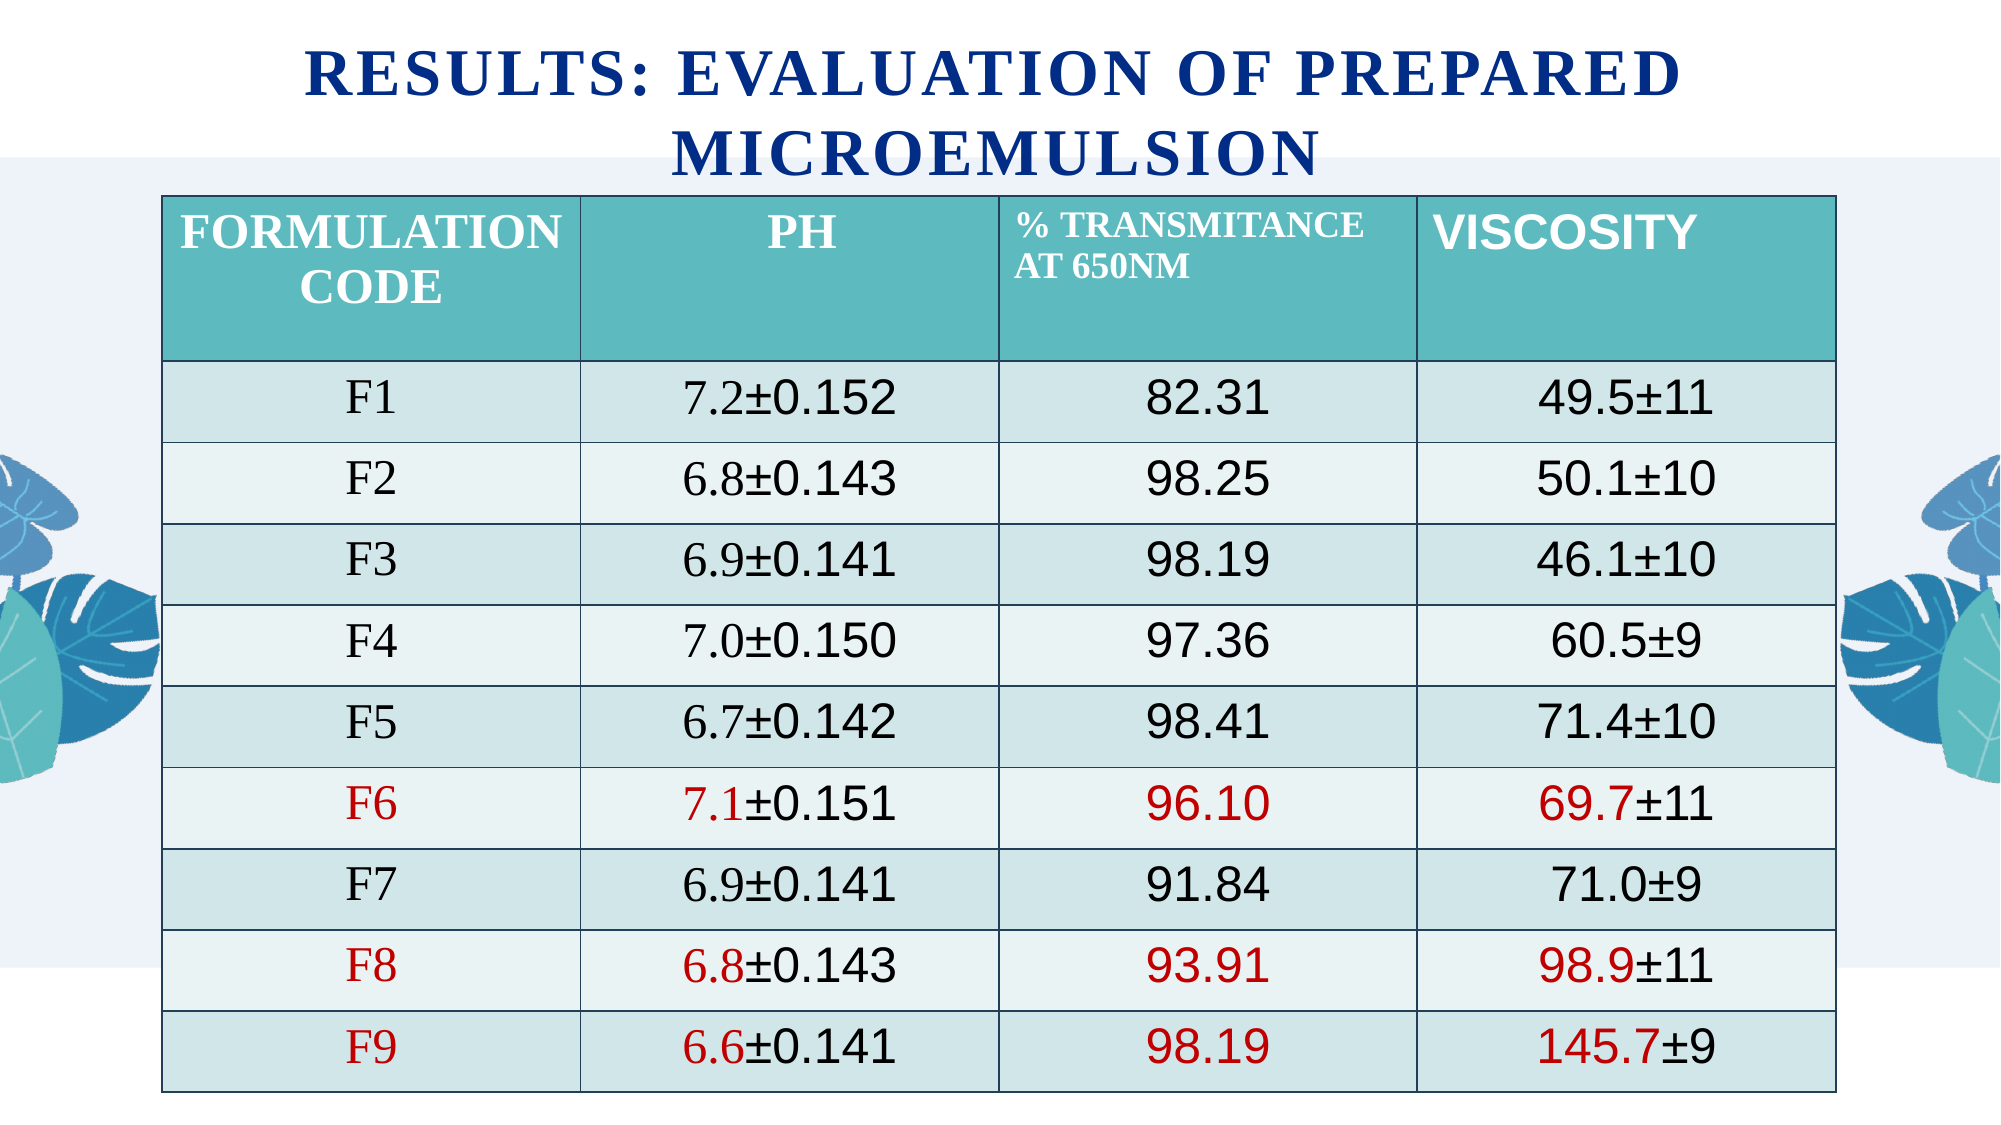

# RESULTS: EVALUATION OF PREPARED MICROEMULSION
| FORMULATION CODE | PH | % TRANSMITANCE AT 650NM | VISCOSITY |
| --- | --- | --- | --- |
| F1 | 7.2±0.152 | 82.31 | 49.5±11 |
| F2 | 6.8±0.143 | 98.25 | 50.1±10 |
| F3 | 6.9±0.141 | 98.19 | 46.1±10 |
| F4 | 7.0±0.150 | 97.36 | 60.5±9 |
| F5 | 6.7±0.142 | 98.41 | 71.4±10 |
| F6 | 7.1±0.151 | 96.10 | 69.7±11 |
| F7 | 6.9±0.141 | 91.84 | 71.0±9 |
| F8 | 6.8±0.143 | 93.91 | 98.9±11 |
| F9 | 6.6±0.141 | 98.19 | 145.7±9 |